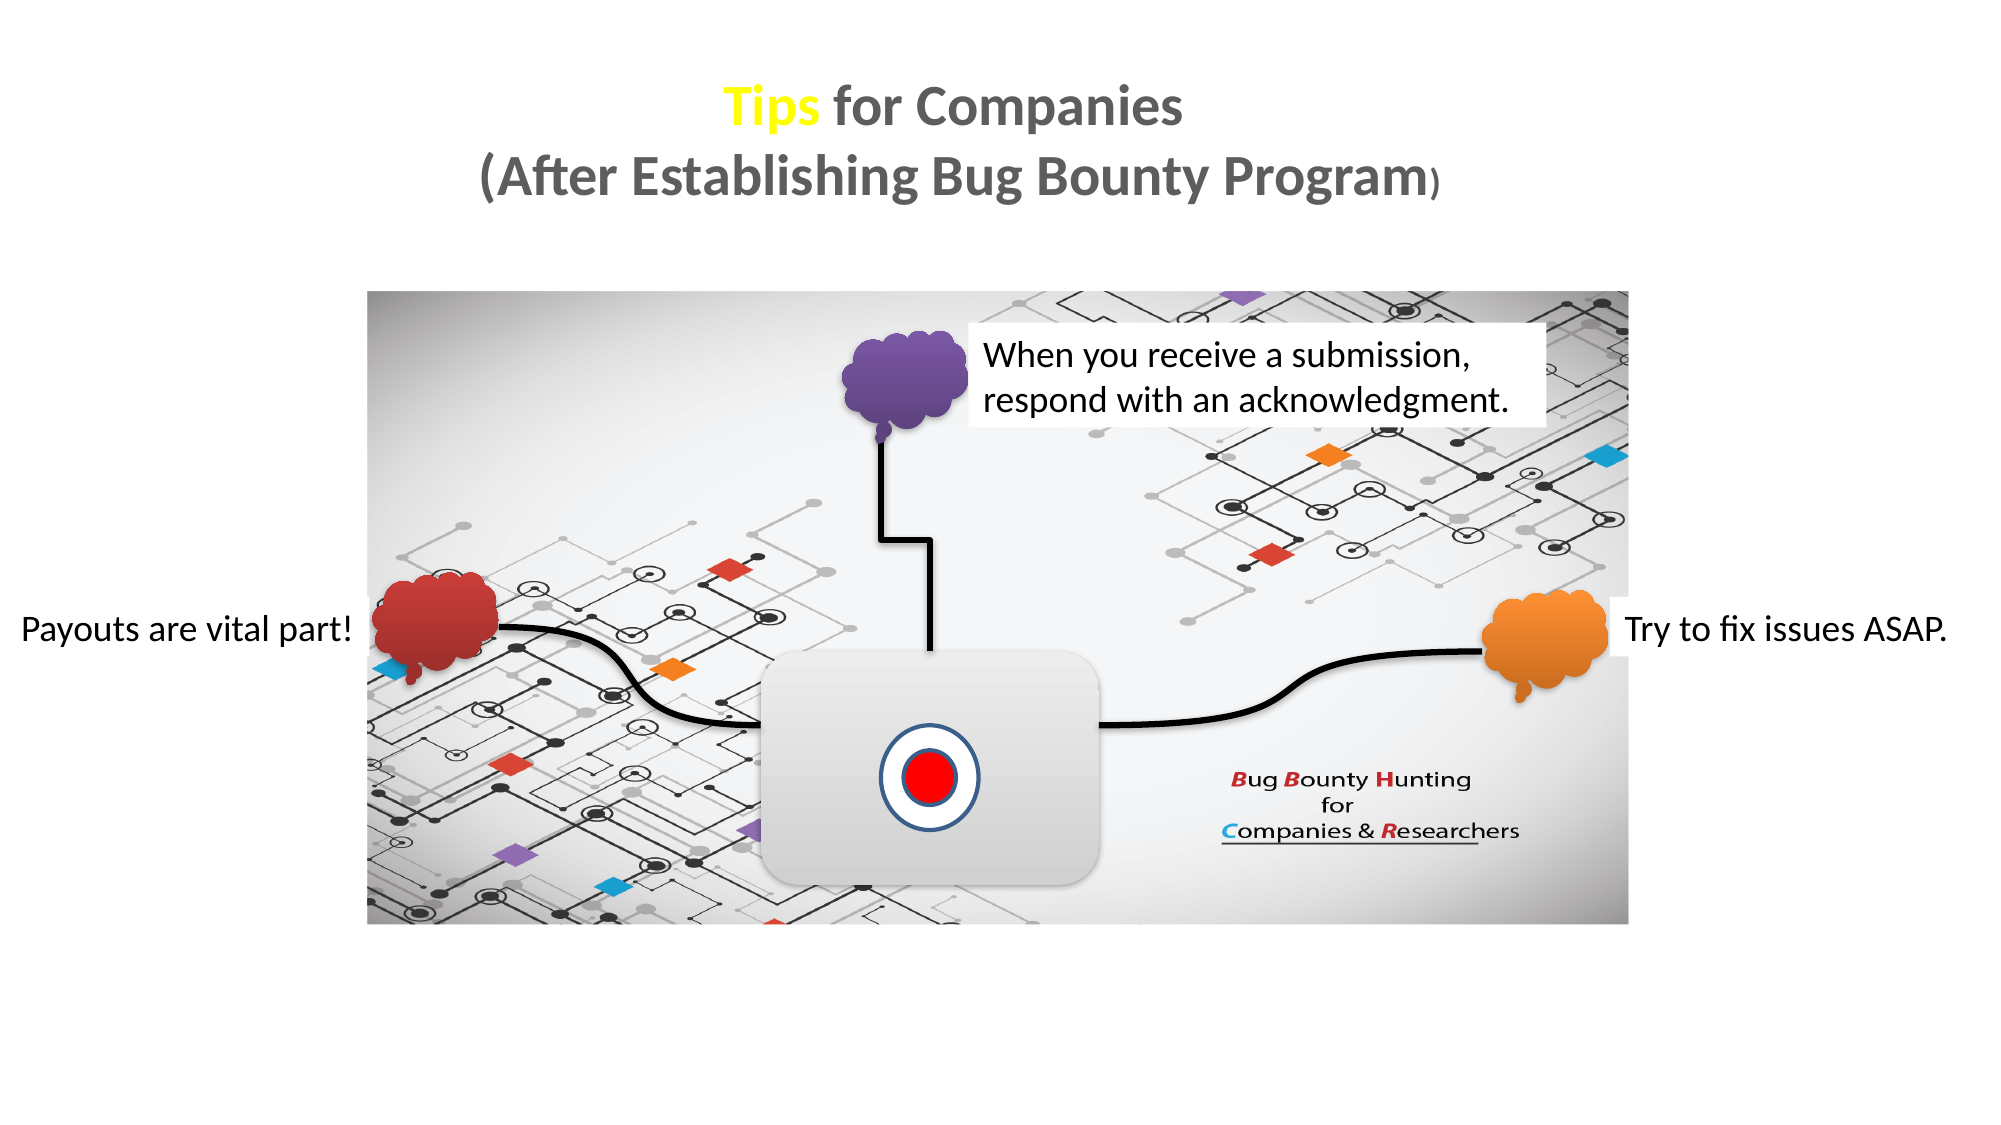

Tips for Companies
(After Establishing Bug Bounty Program)
When you receive a submission, respond with an acknowledgment.

Payouts are vital part!
Try to fix issues ASAP.